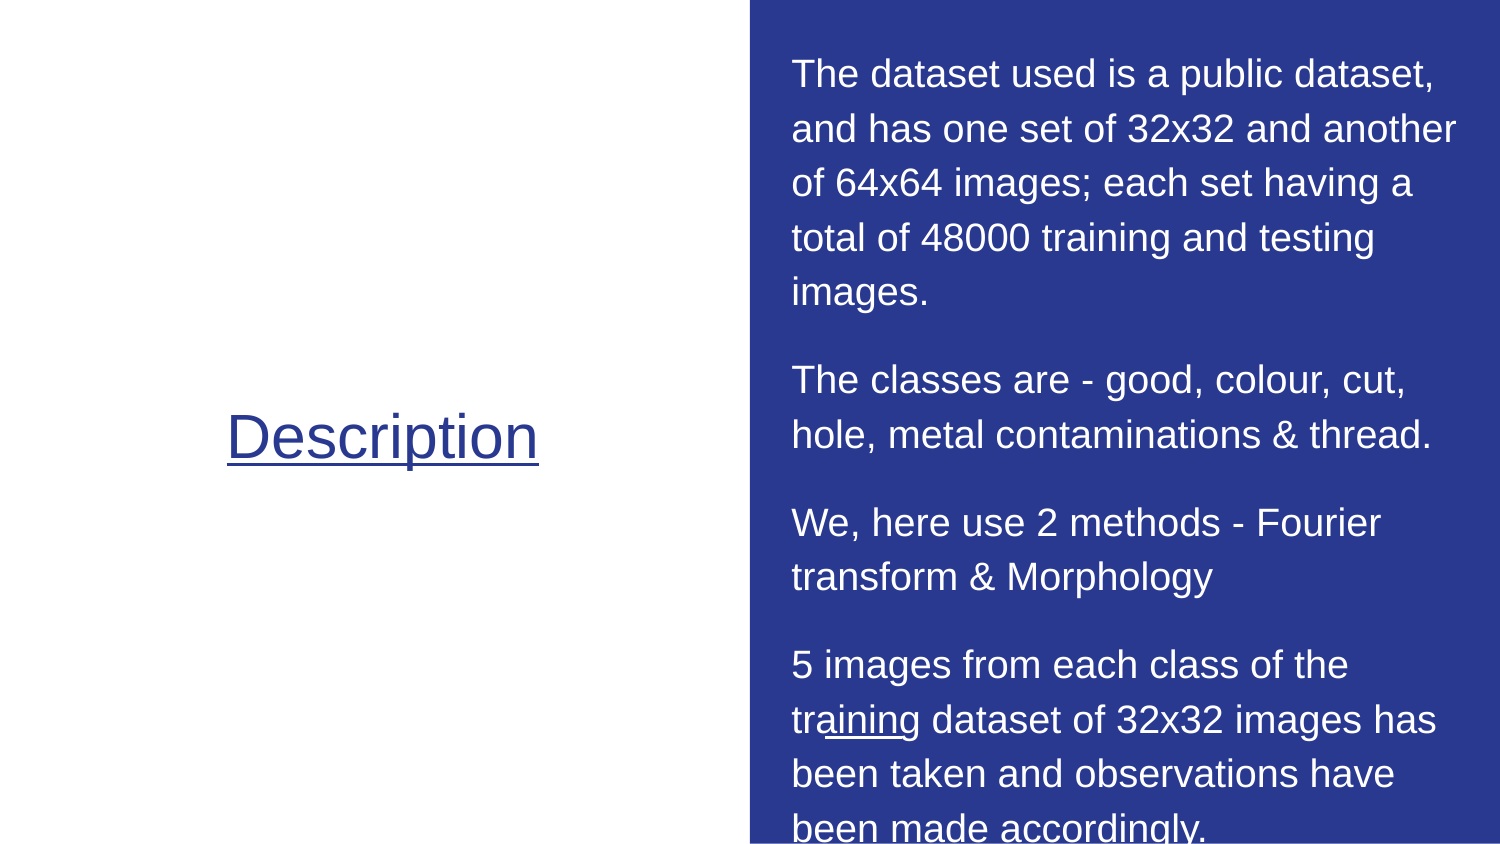

The dataset used is a public dataset, and has one set of 32x32 and another of 64x64 images; each set having a total of 48000 training and testing images.
The classes are - good, colour, cut, hole, metal contaminations & thread.
We, here use 2 methods - Fourier transform & Morphology
5 images from each class of the training dataset of 32x32 images has been taken and observations have been made accordingly.
# Description